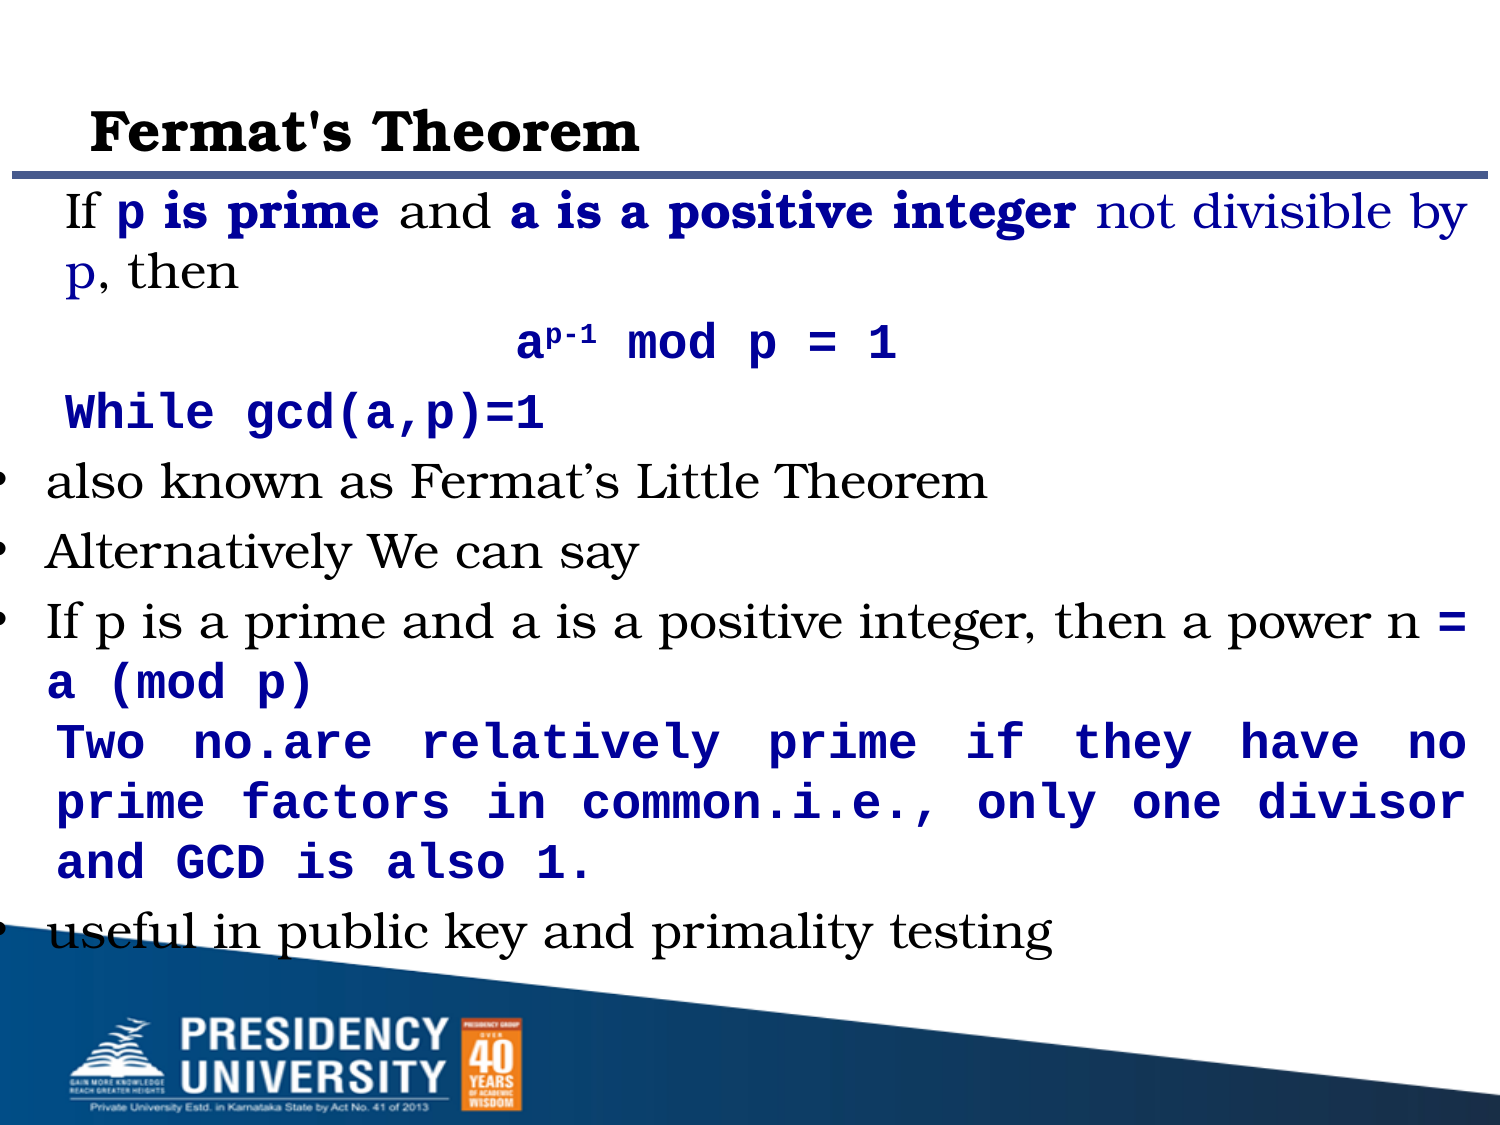

# Fermat's Theorem
If p is prime and a is a positive integer not divisible by p, then
 			ap-1 mod p = 1
While gcd(a,p)=1
also known as Fermat’s Little Theorem
Alternatively We can say
If p is a prime and a is a positive integer, then a power n = a (mod p)
Two no.are relatively prime if they have no prime factors in common.i.e., only one divisor and GCD is also 1.
useful in public key and primality testing